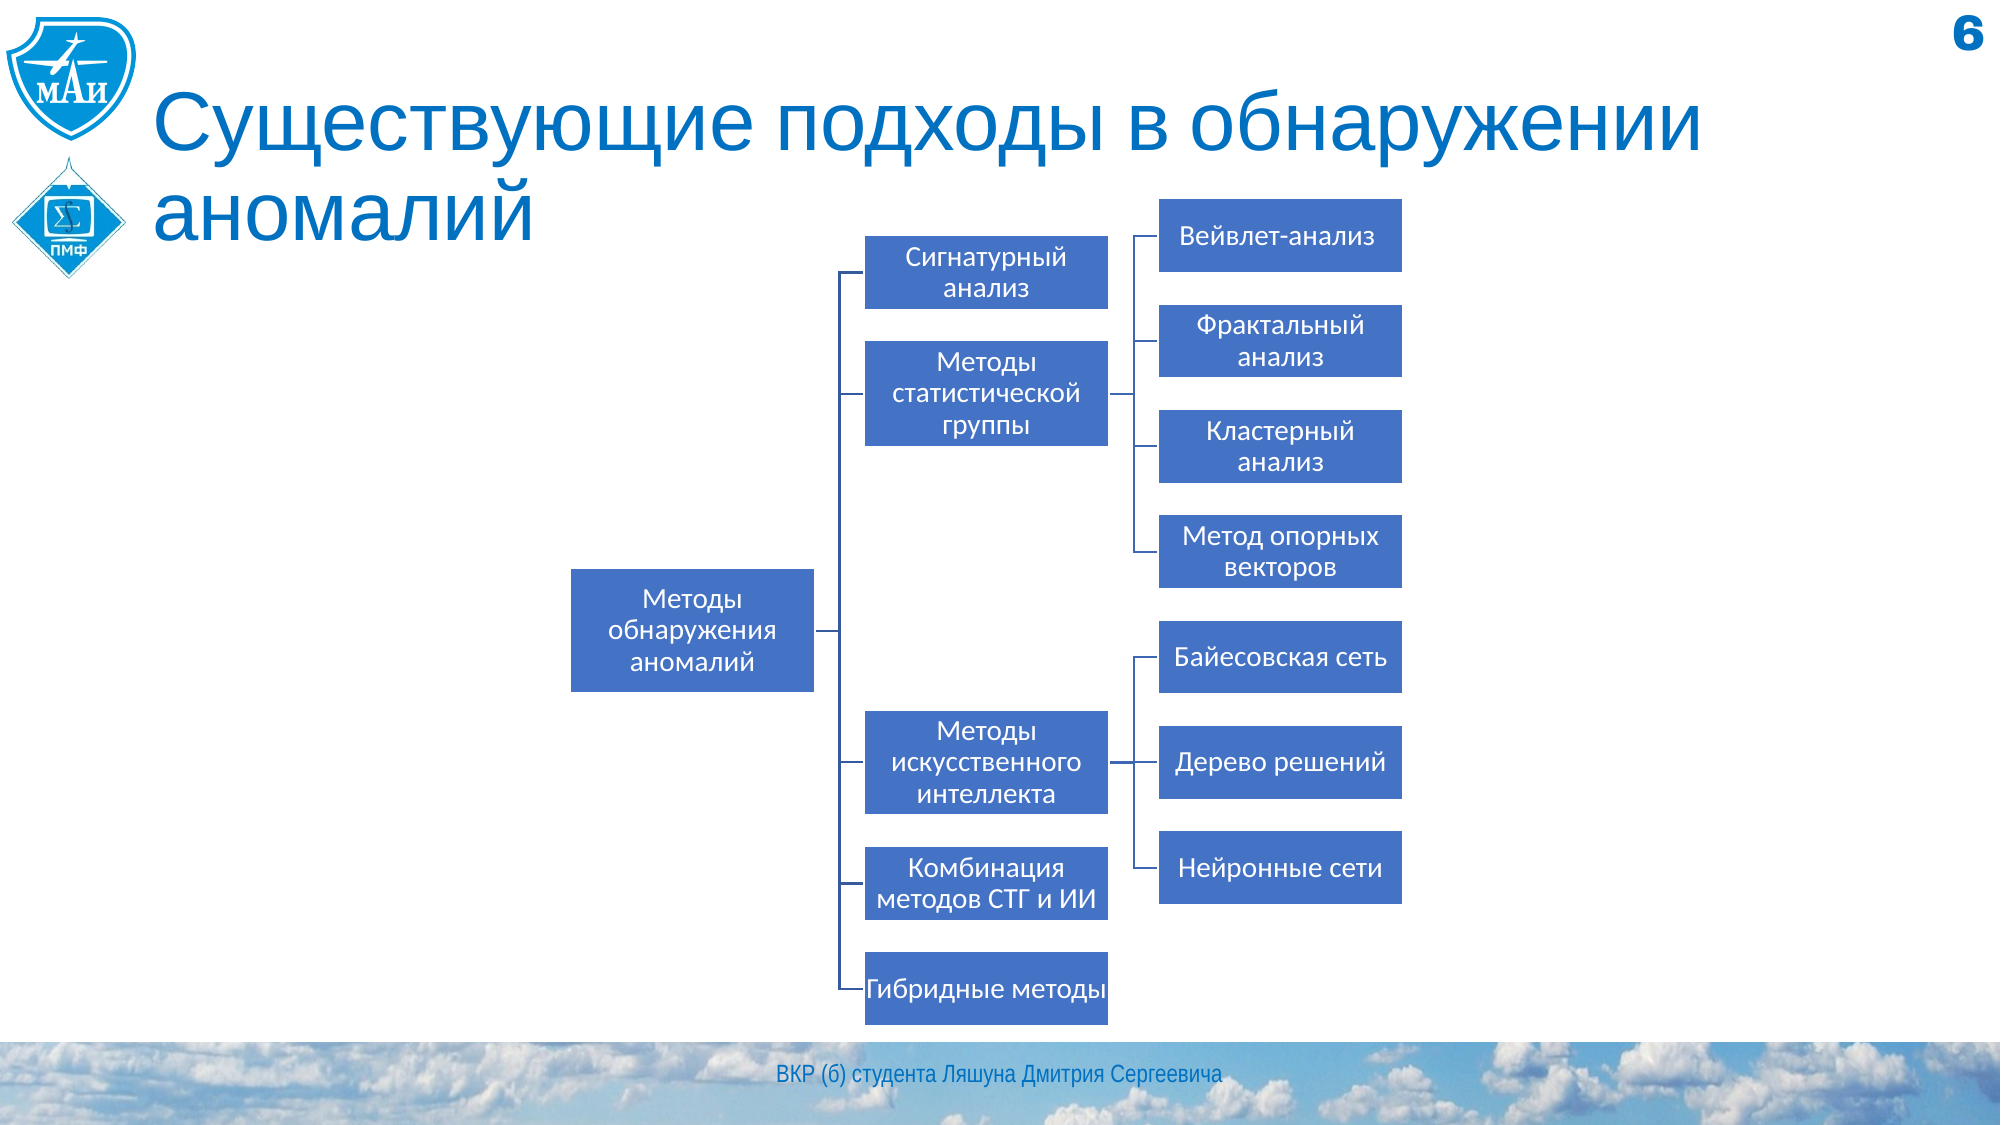

6
# Существующие подходы в обнаружении аномалий
Методы обнаружения аномалий
Сигнатурный анализ
Методы статистической группы
Вейвлет-анализ
Фрактальный анализ
Кластерный анализ
Метод опорных векторов
Методы искусственного интеллекта
Байесовская сеть
Дерево решений
Нейронные сети
Комбинация методов СТГ и ИИ
Гибридные методы
ВКР (б) студента Ляшуна Дмитрия Сергеевича